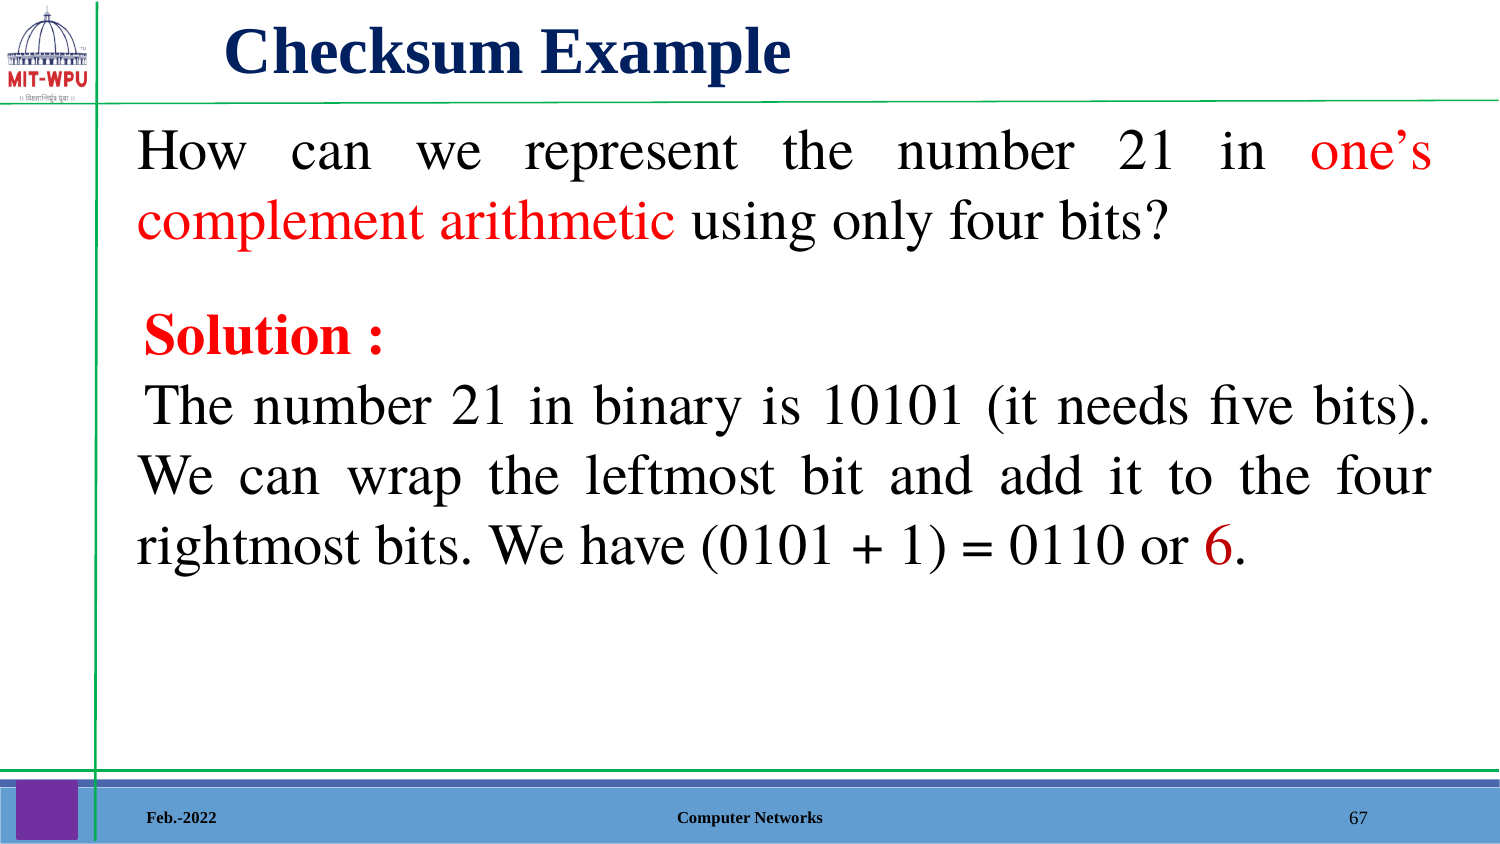

Checksum Example
How can we represent the number 21 in one’s complement arithmetic using only four bits?

Solution :
The number 21 in binary is 10101 (it needs five bits). We can wrap the leftmost bit and add it to the four rightmost bits. We have (0101 + 1) = 0110 or 6.

Feb.-2022
Computer Networks
67